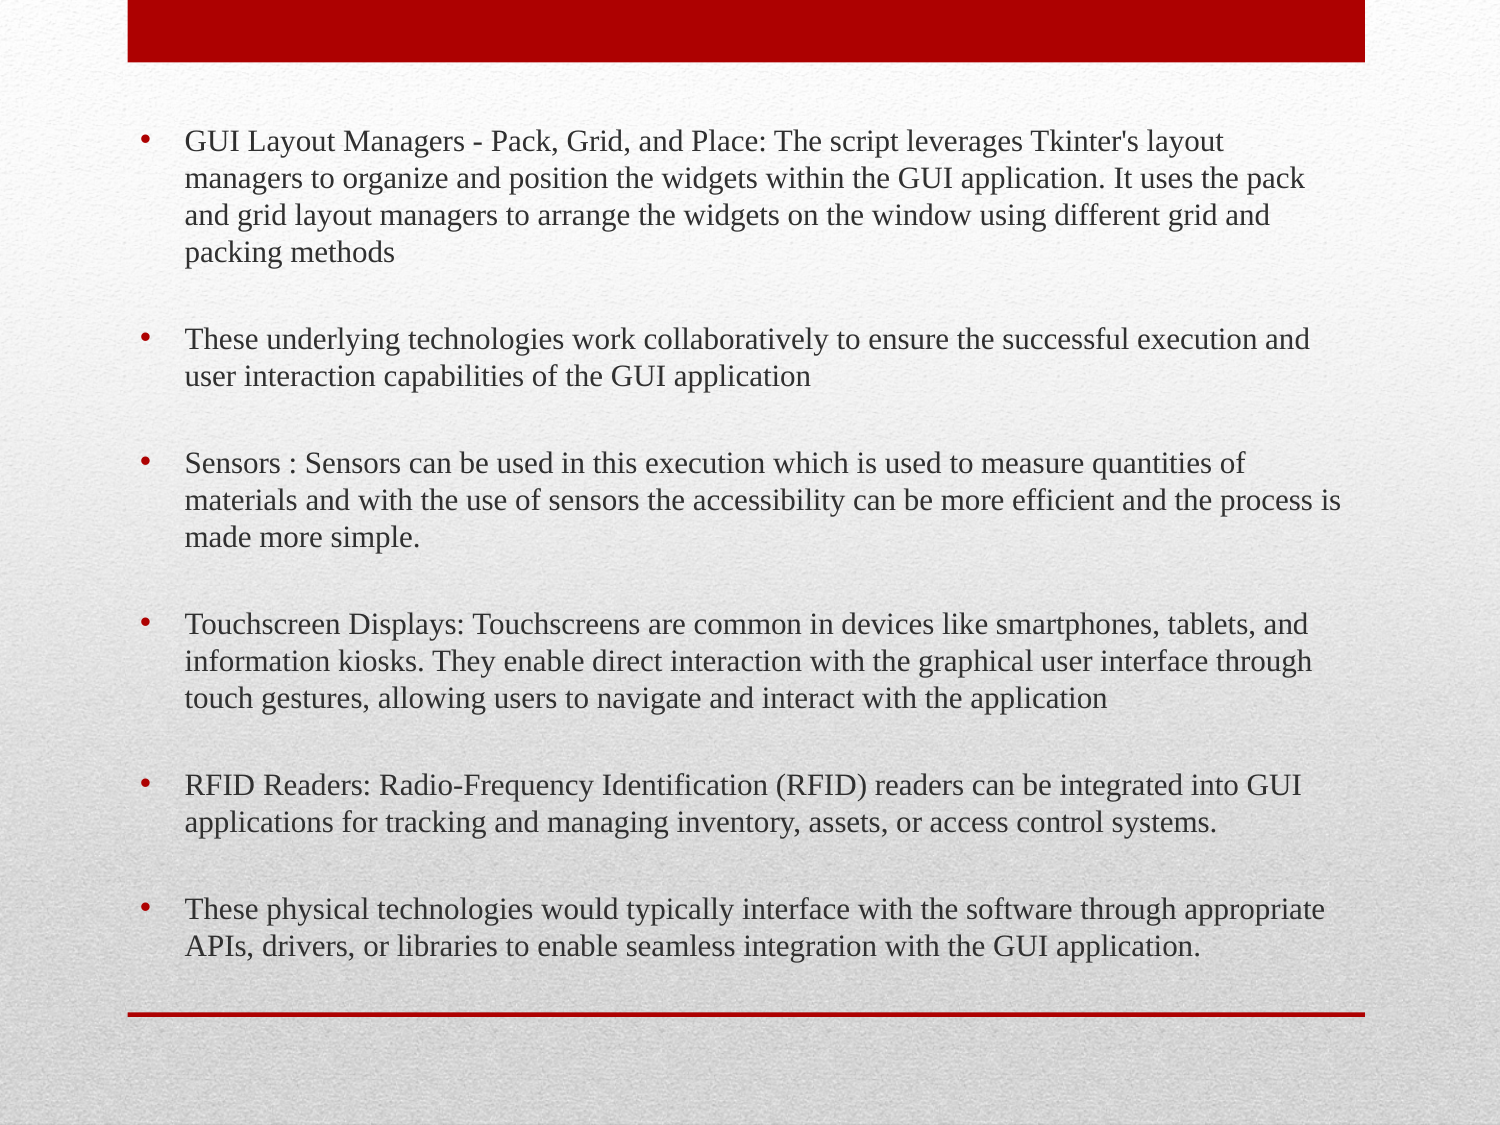

GUI Layout Managers - Pack, Grid, and Place: The script leverages Tkinter's layout managers to organize and position the widgets within the GUI application. It uses the pack and grid layout managers to arrange the widgets on the window using different grid and packing methods

These underlying technologies work collaboratively to ensure the successful execution and user interaction capabilities of the GUI application

Sensors : Sensors can be used in this execution which is used to measure quantities of materials and with the use of sensors the accessibility can be more efficient and the process is made more simple.

Touchscreen Displays: Touchscreens are common in devices like smartphones, tablets, and information kiosks. They enable direct interaction with the graphical user interface through touch gestures, allowing users to navigate and interact with the application

RFID Readers: Radio-Frequency Identification (RFID) readers can be integrated into GUI applications for tracking and managing inventory, assets, or access control systems.

These physical technologies would typically interface with the software through appropriate APIs, drivers, or libraries to enable seamless integration with the GUI application.